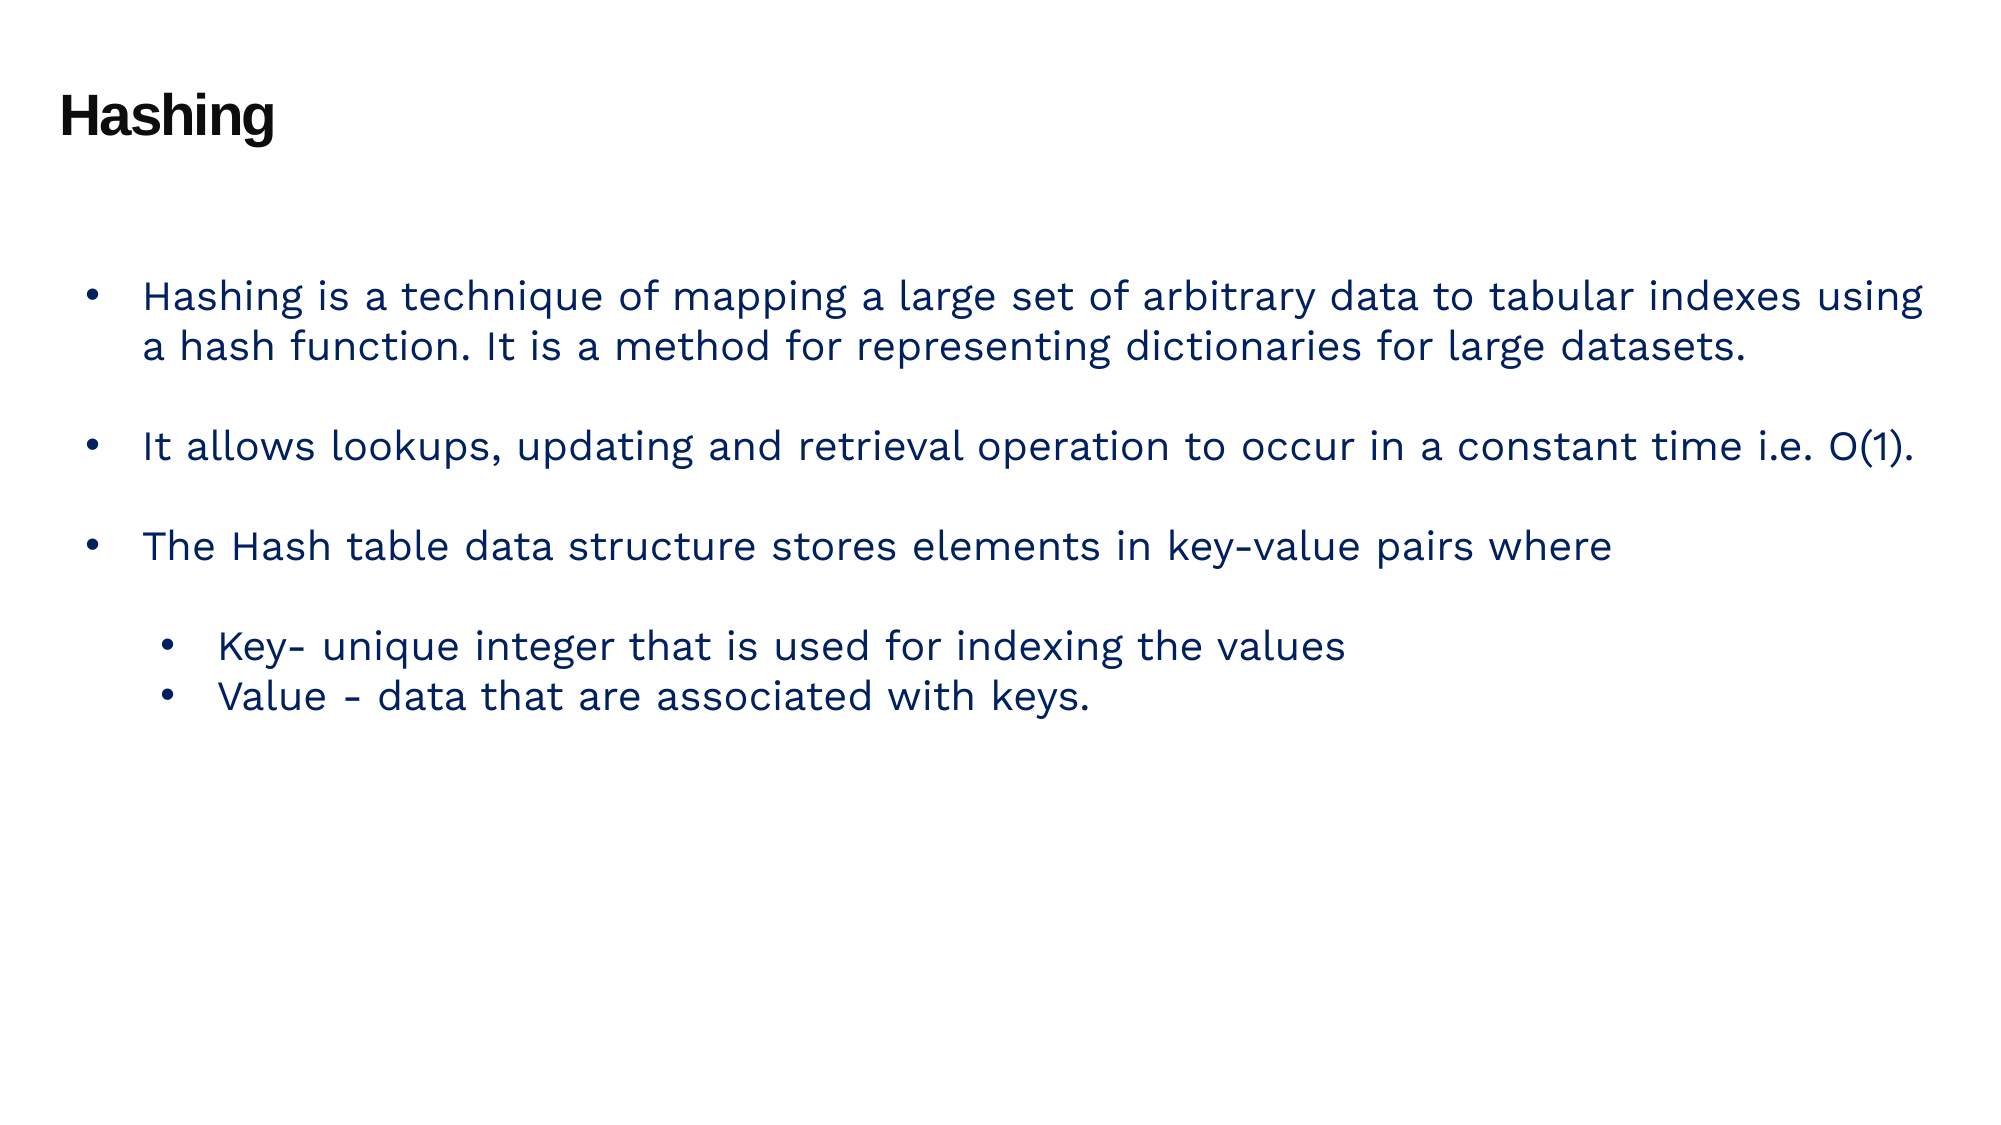

Hashing
Hashing is a technique of mapping a large set of arbitrary data to tabular indexes using a hash function. It is a method for representing dictionaries for large datasets.

It allows lookups, updating and retrieval operation to occur in a constant time i.e. O(1).

The Hash table data structure stores elements in key-value pairs where

Key- unique integer that is used for indexing the values
Value - data that are associated with keys.